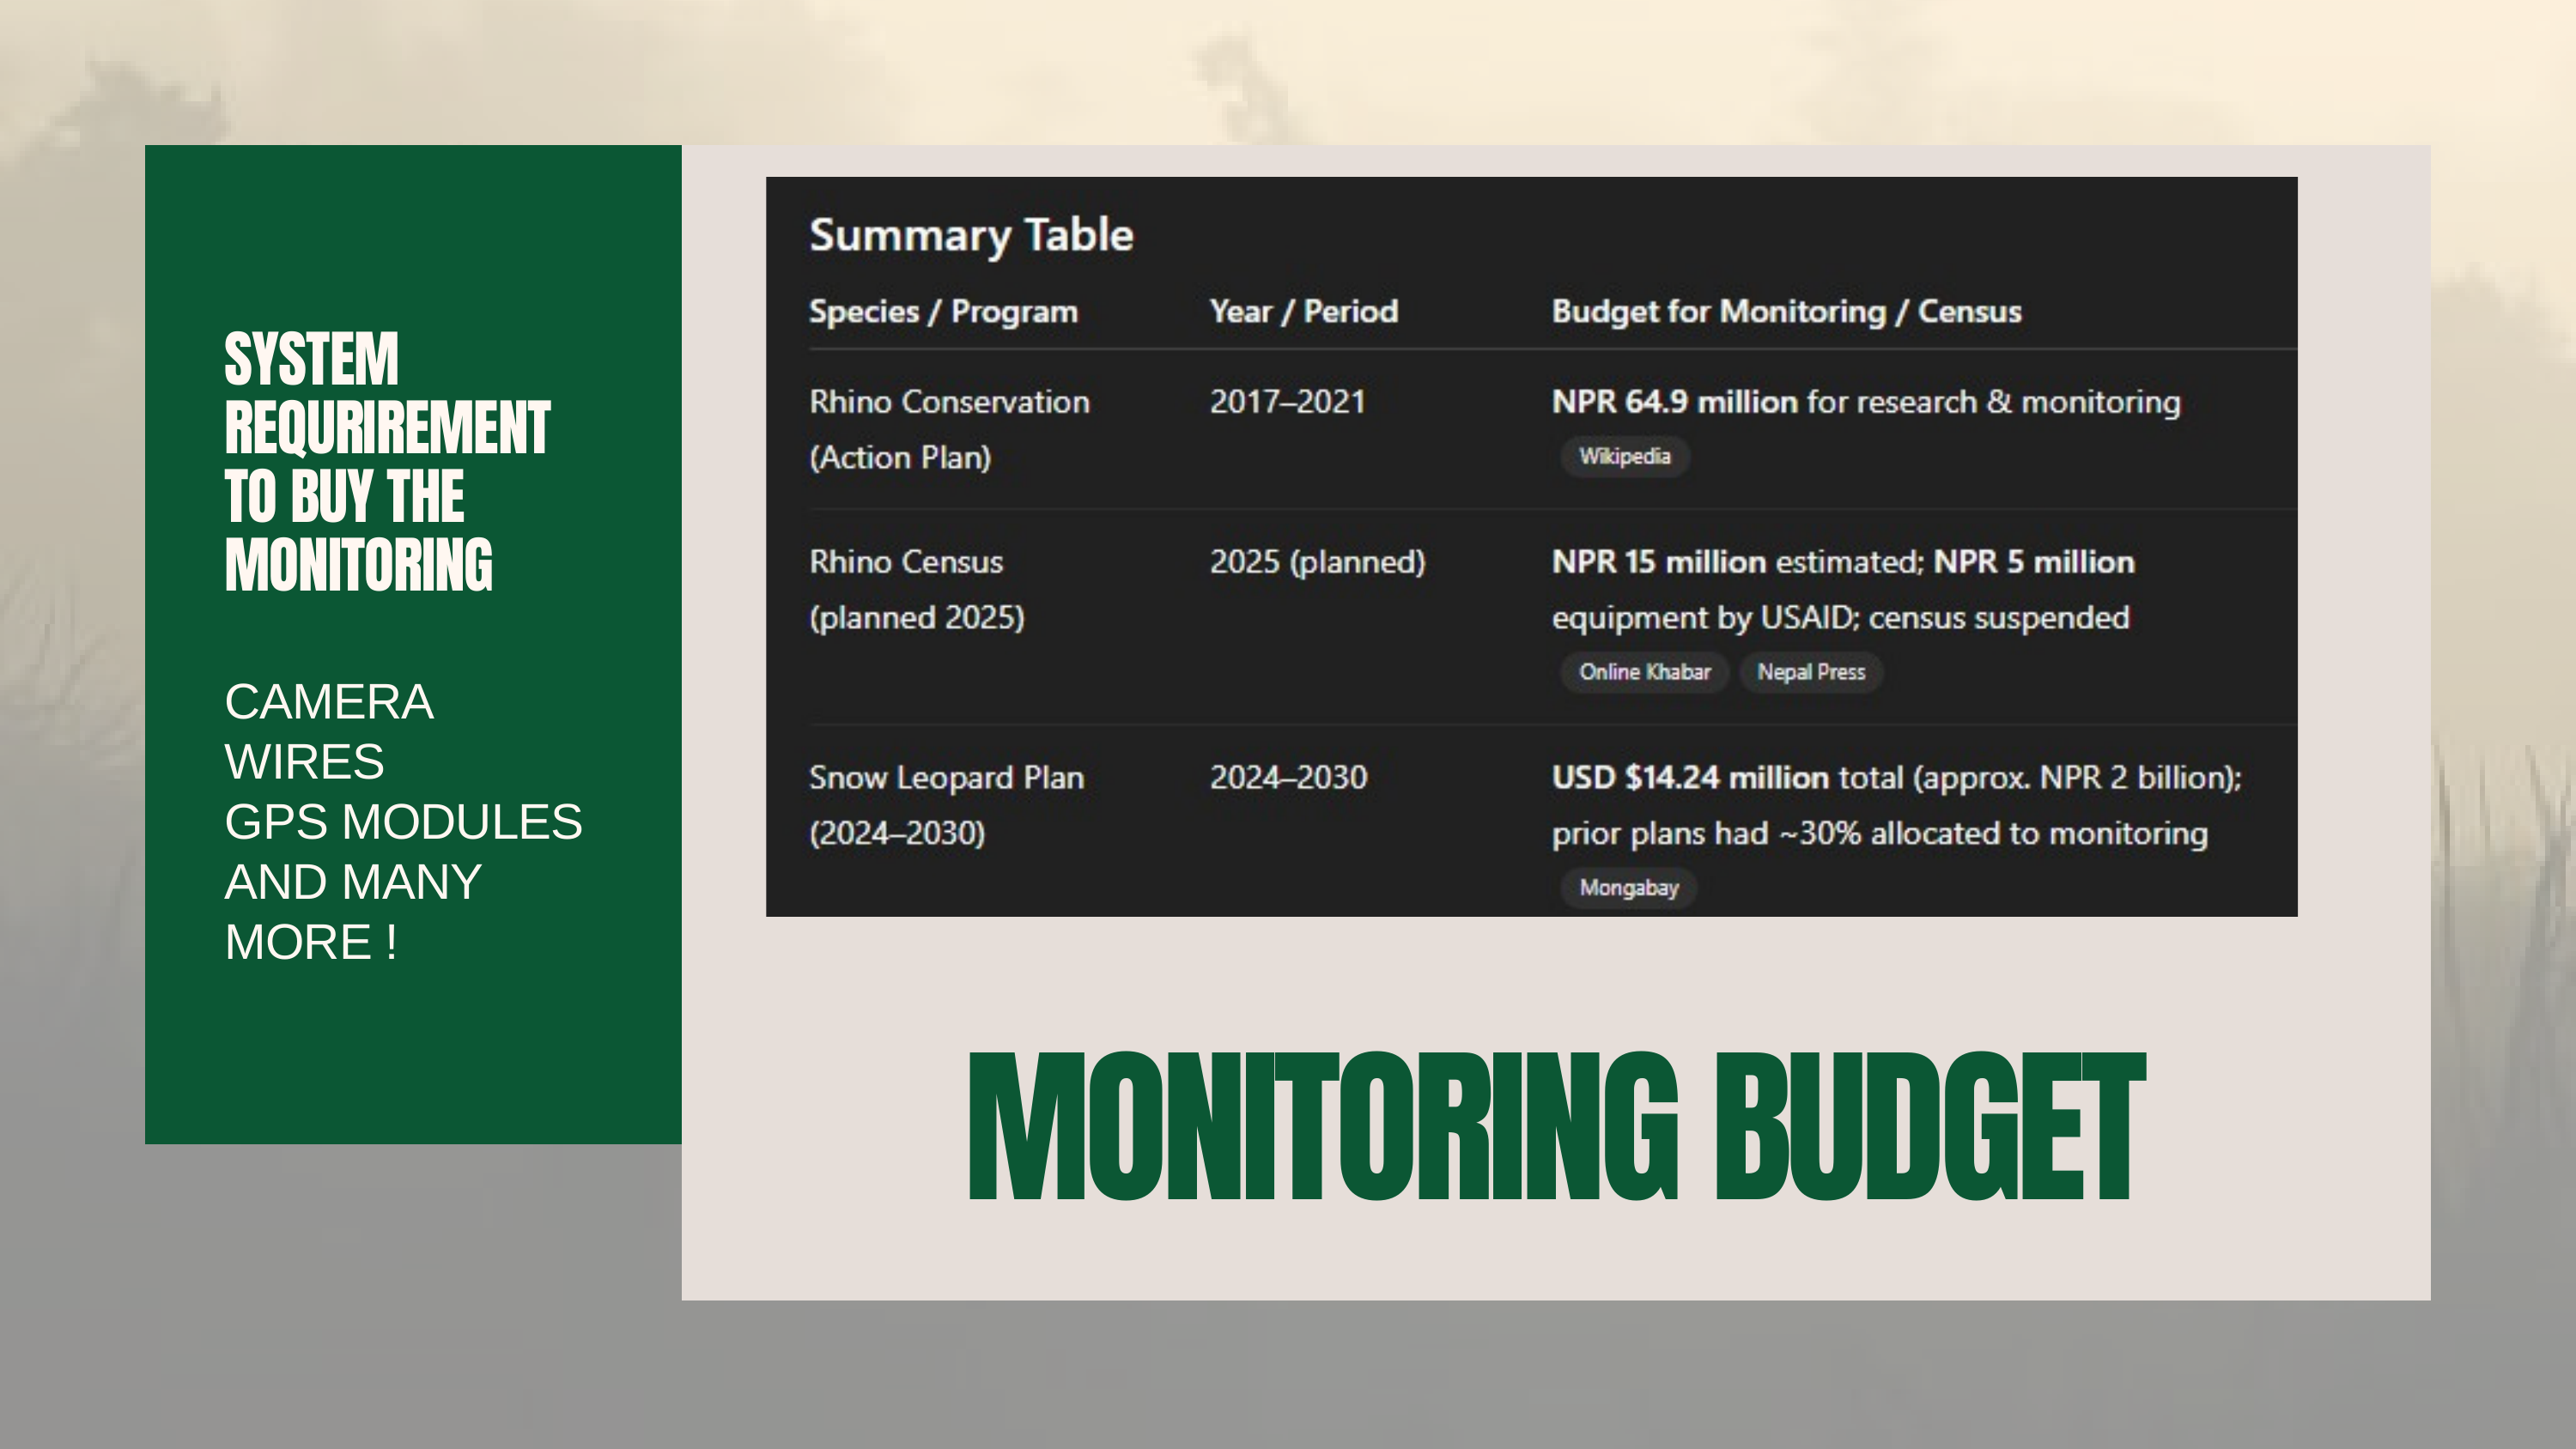

SYSTEM REQURIREMENT TO BUY THE MONITORING
CAMERA
WIRES
GPS MODULES
AND MANY MORE !
MONITORING BUDGET